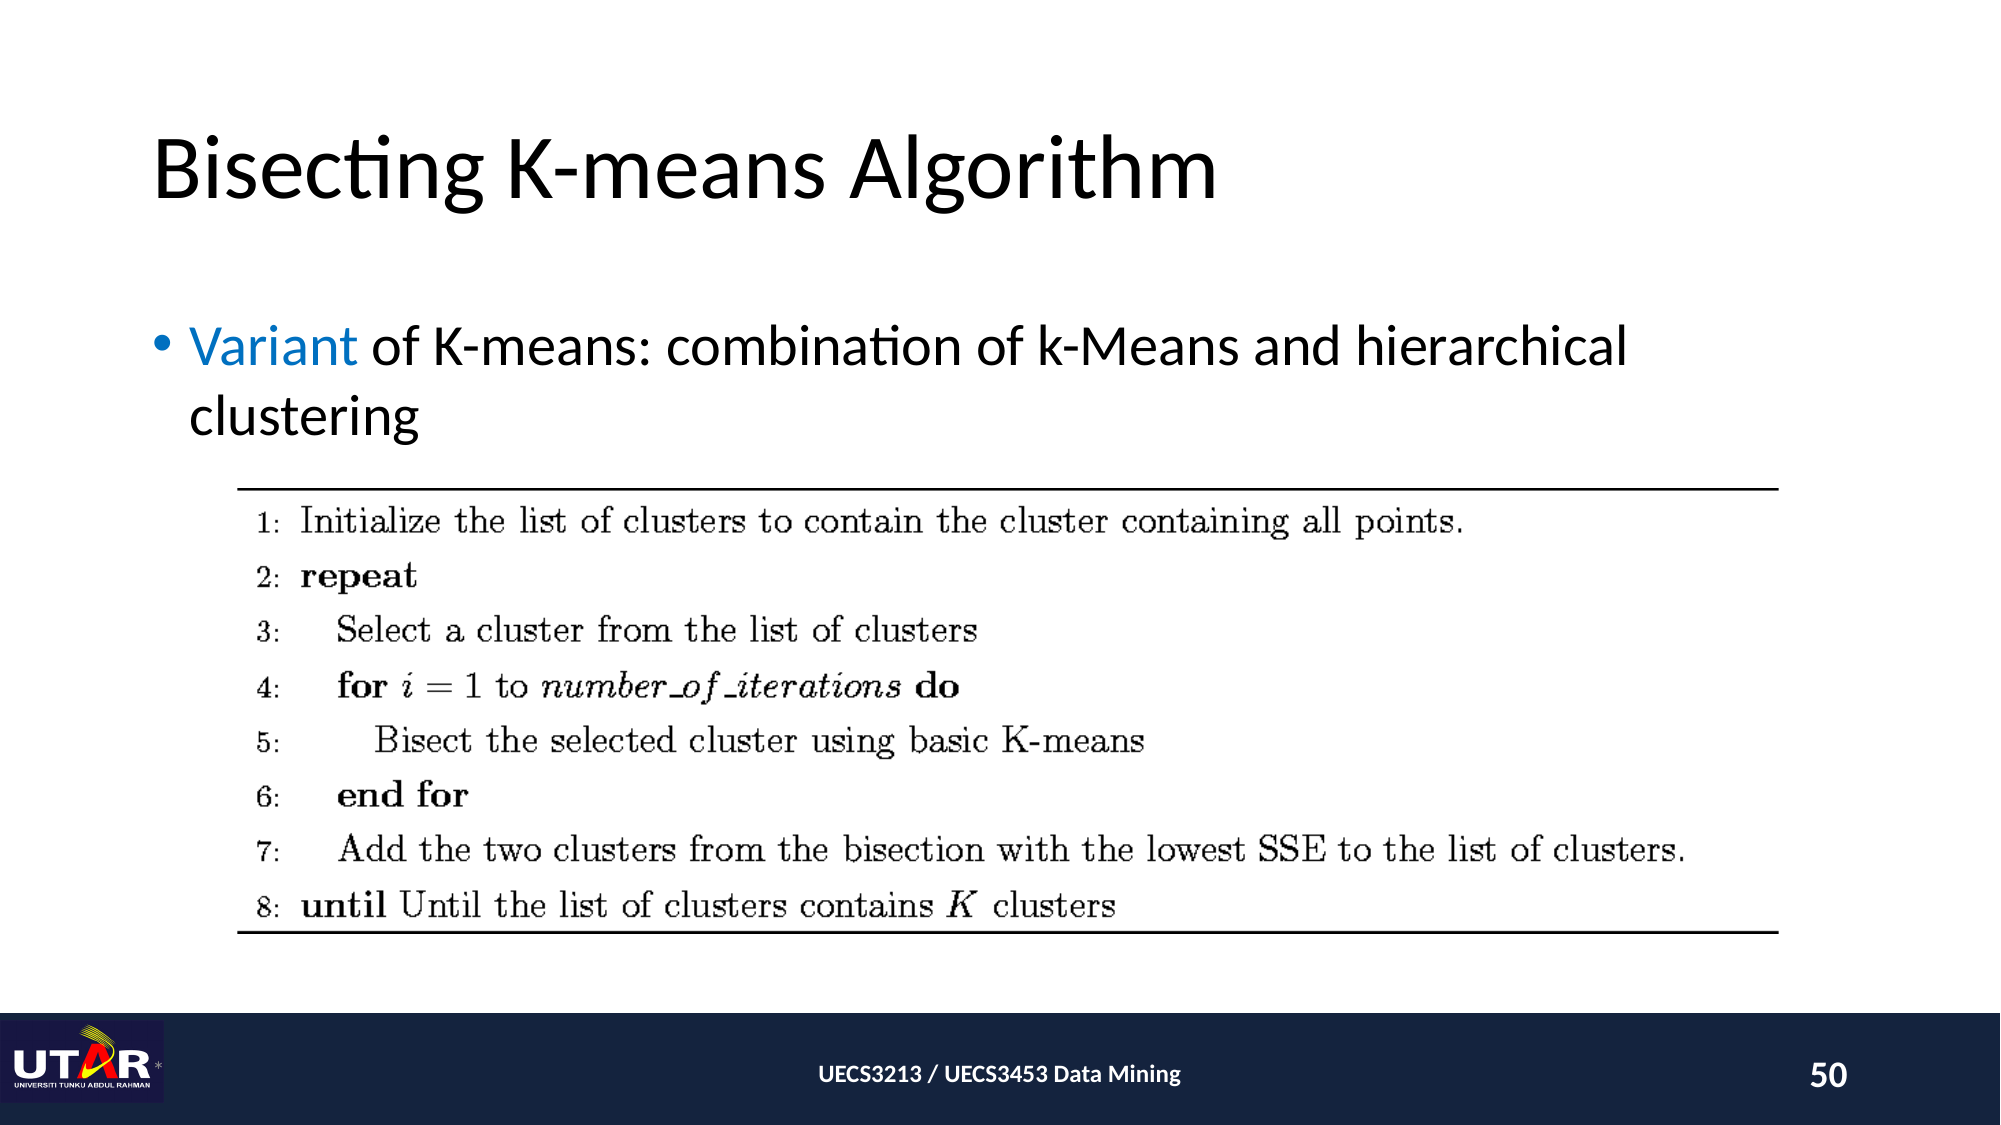

# Bisecting K-means Algorithm
Variant of K-means: combination of k-Means and hierarchical clustering

*
UECS3213 / UECS3453 Data Mining
50